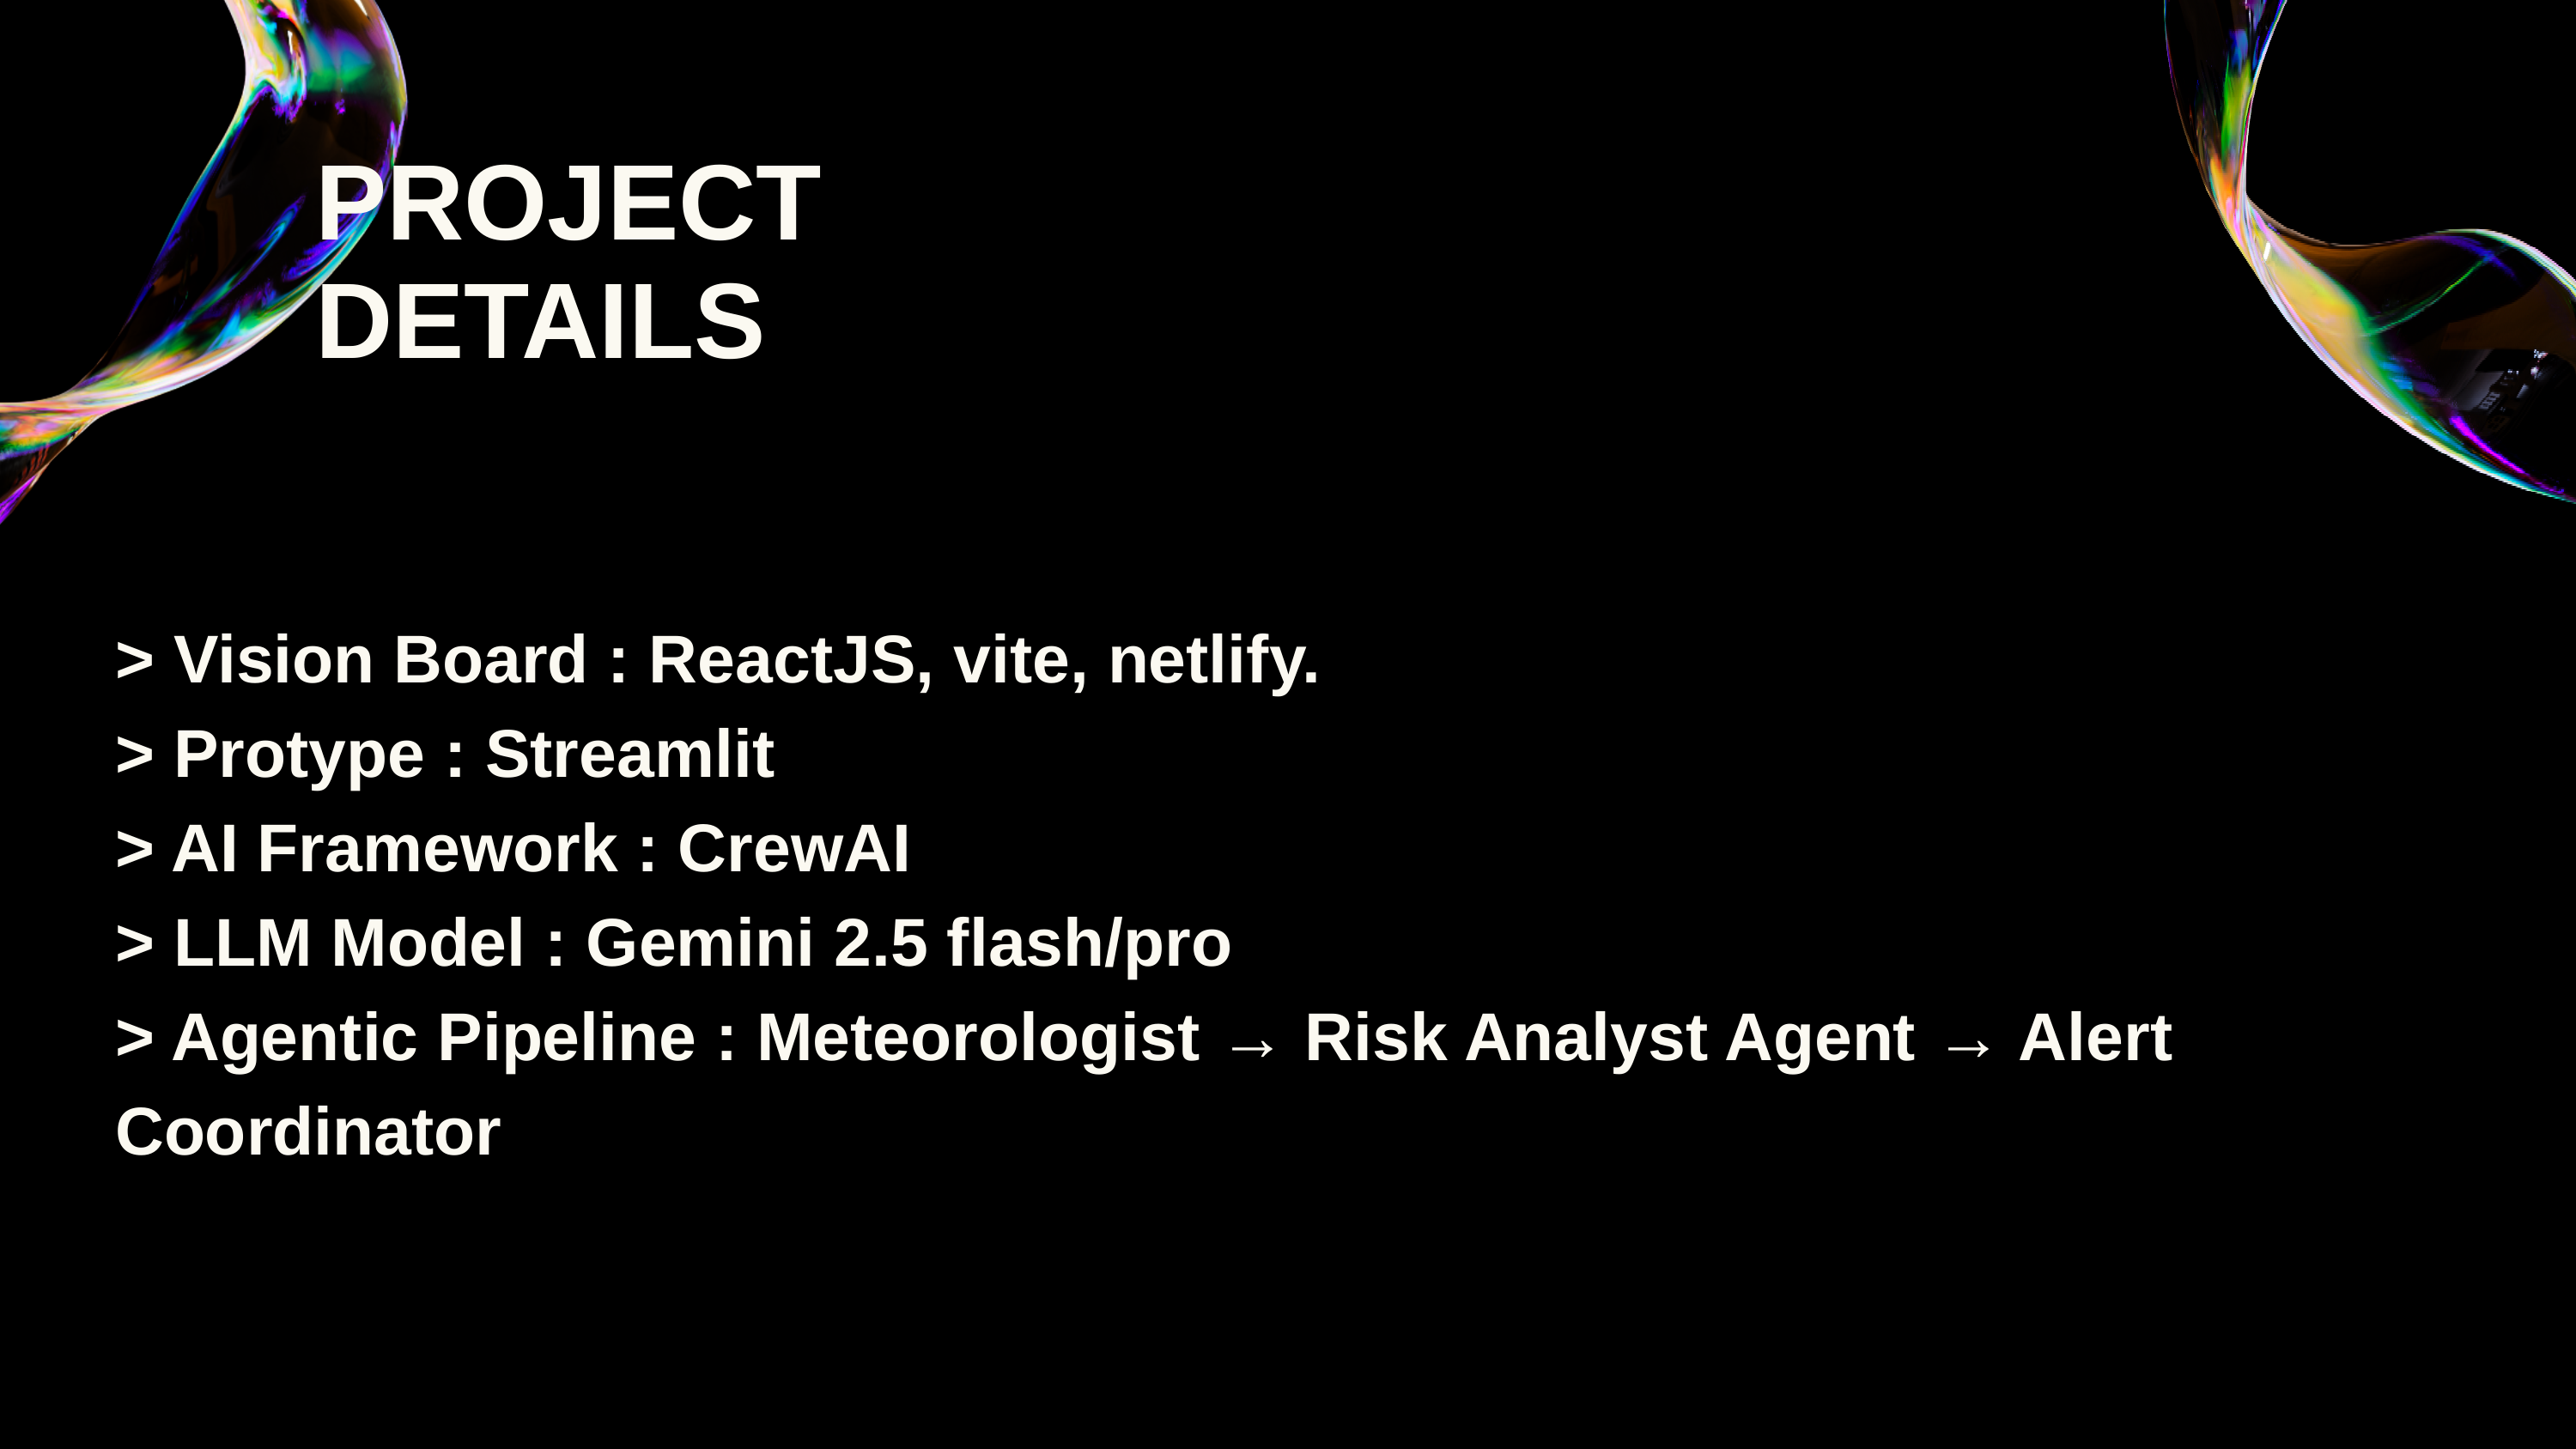

PROJECT
DETAILS
> Vision Board : ReactJS, vite, netlify.
> Protype : Streamlit
> AI Framework : CrewAI
> LLM Model : Gemini 2.5 flash/pro
> Agentic Pipeline : Meteorologist → Risk Analyst Agent → Alert Coordinator